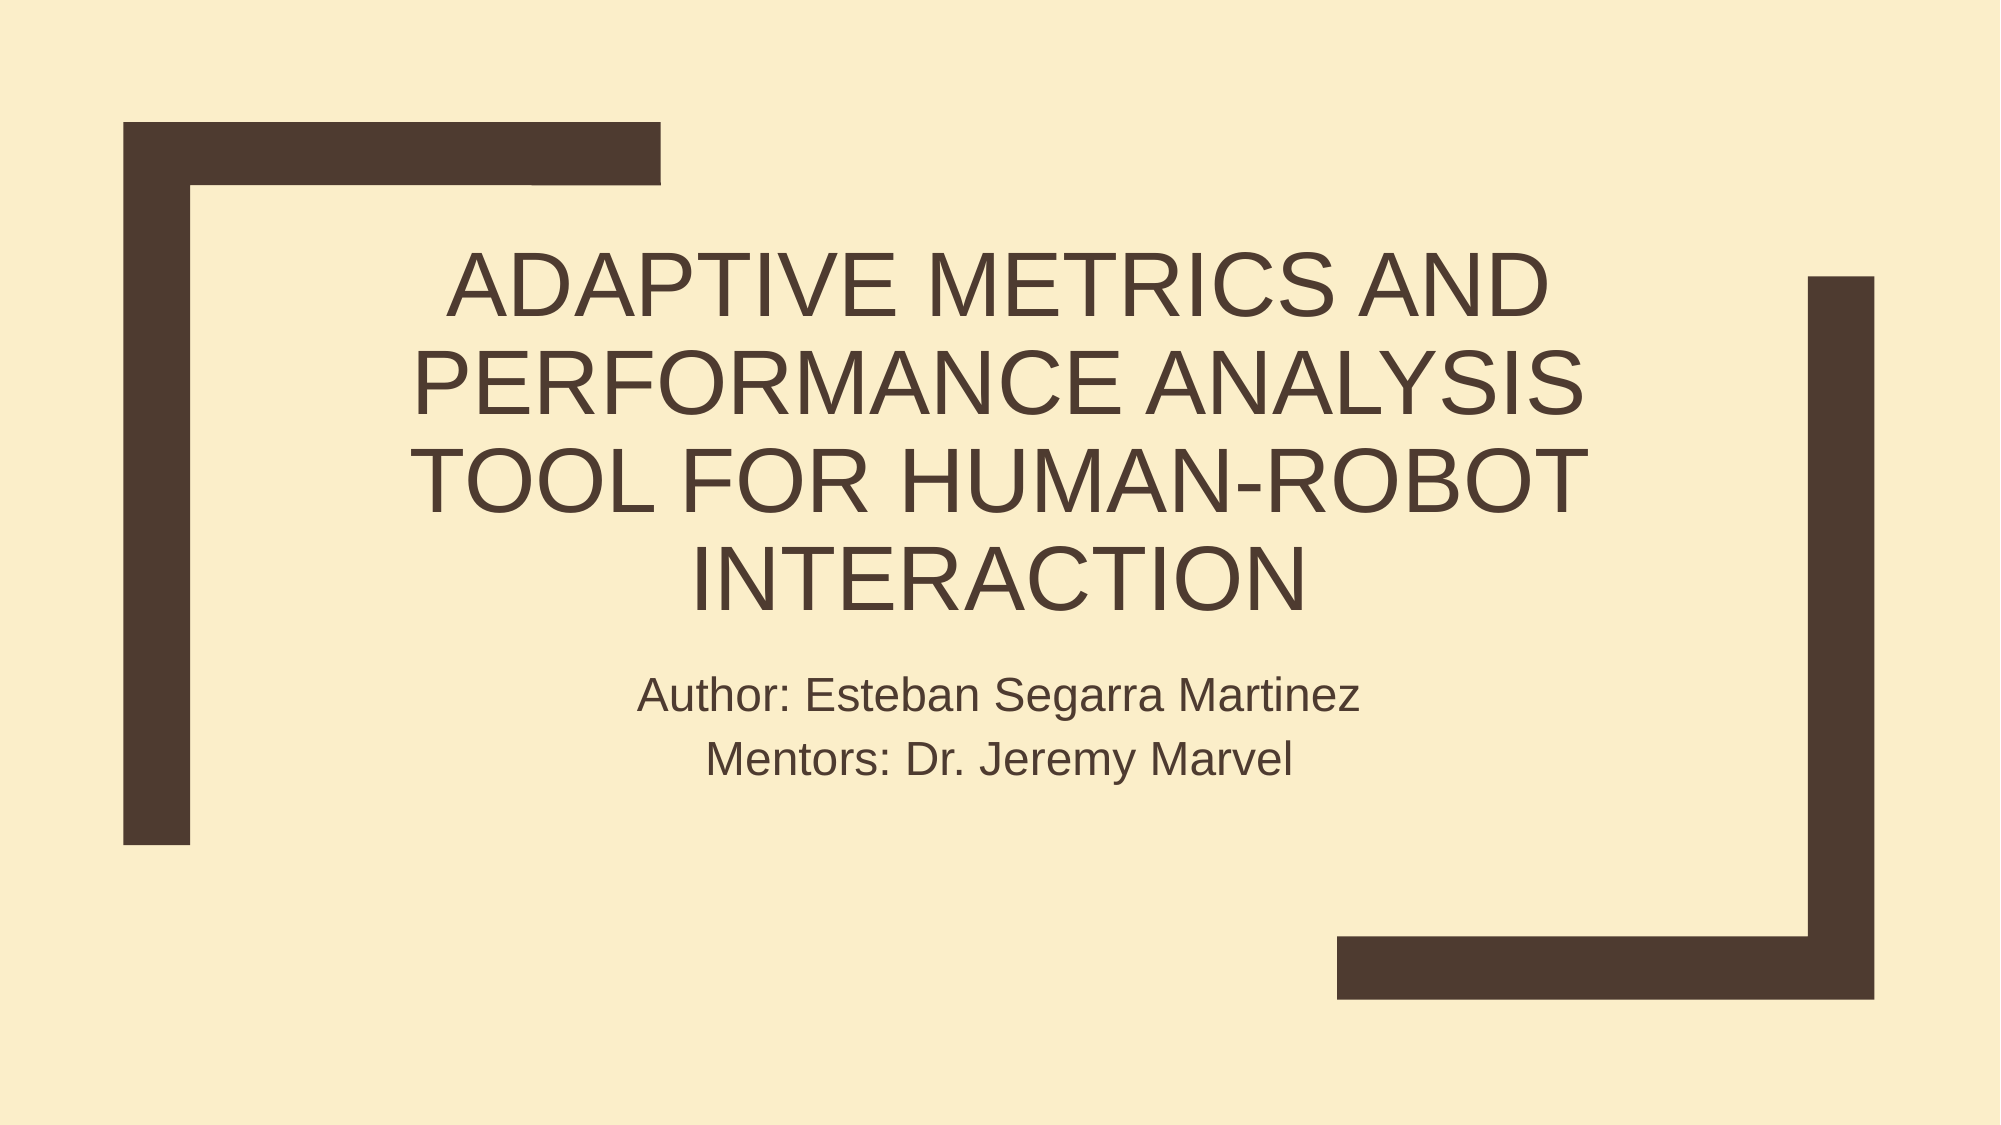

# Adaptive Metrics and Performance Analysis Tool for Human-Robot Interaction
Author: Esteban Segarra Martinez
Mentors: Dr. Jeremy Marvel